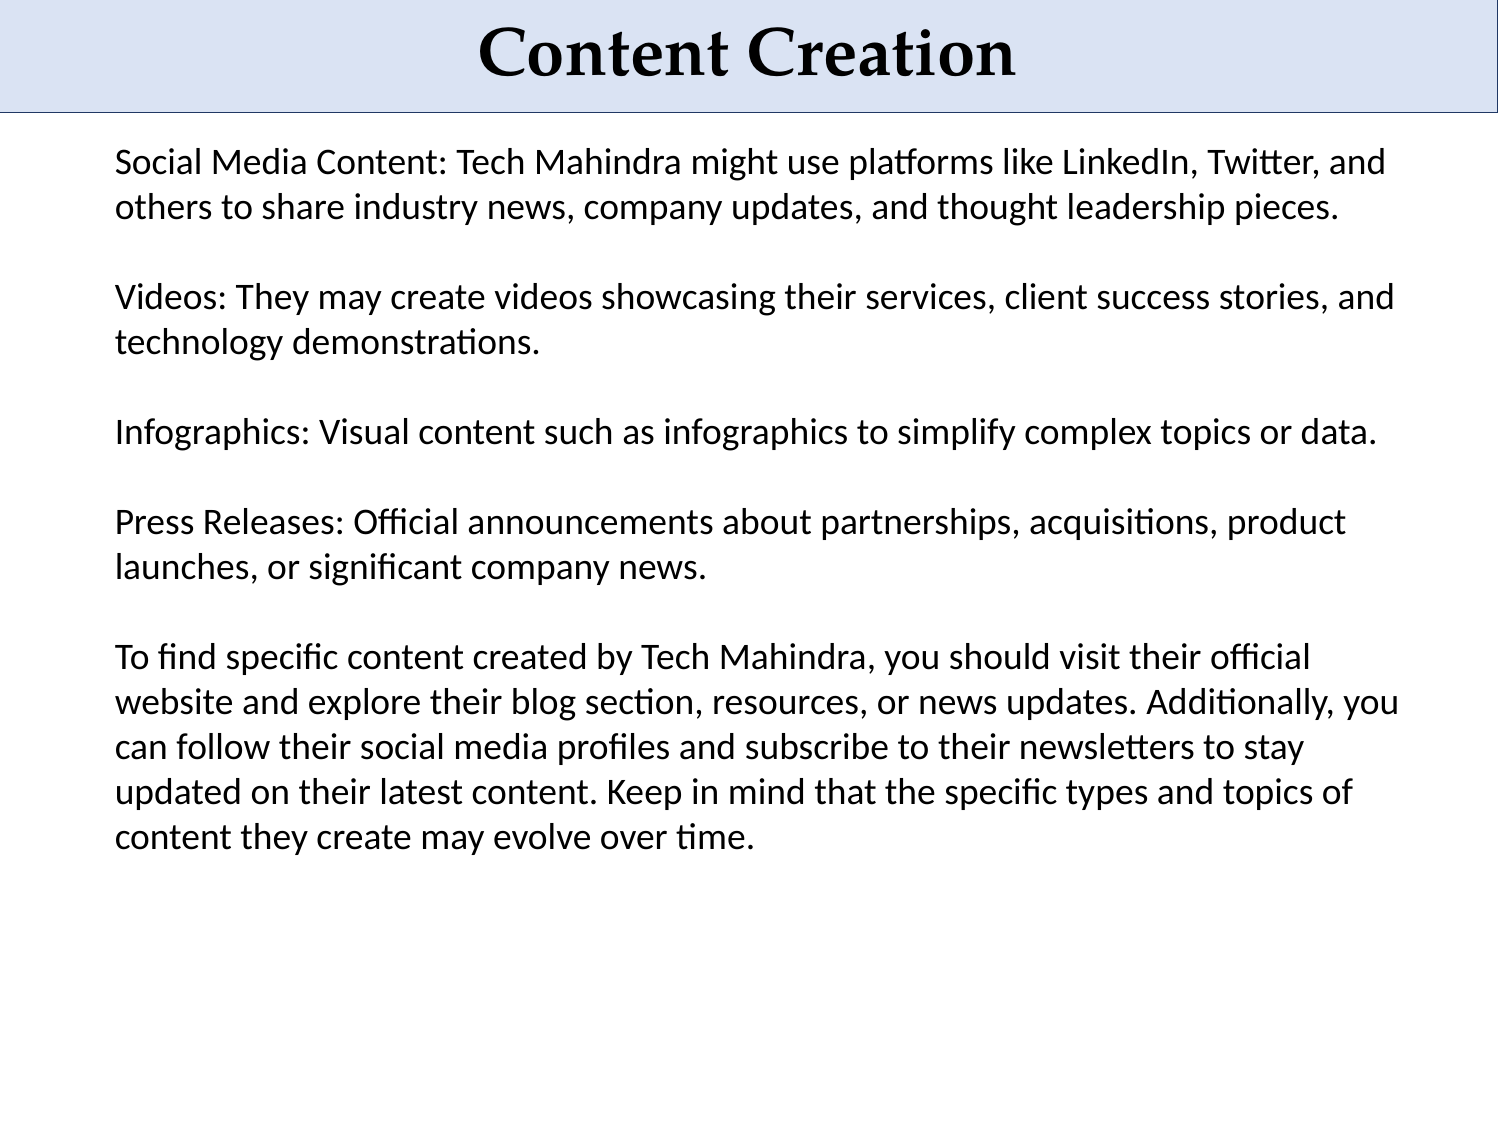

# Content Creation
Social Media Content: Tech Mahindra might use platforms like LinkedIn, Twitter, and others to share industry news, company updates, and thought leadership pieces.

Videos: They may create videos showcasing their services, client success stories, and technology demonstrations.

Infographics: Visual content such as infographics to simplify complex topics or data.

Press Releases: Official announcements about partnerships, acquisitions, product launches, or significant company news.

To find specific content created by Tech Mahindra, you should visit their official website and explore their blog section, resources, or news updates. Additionally, you can follow their social media profiles and subscribe to their newsletters to stay updated on their latest content. Keep in mind that the specific types and topics of content they create may evolve over time.